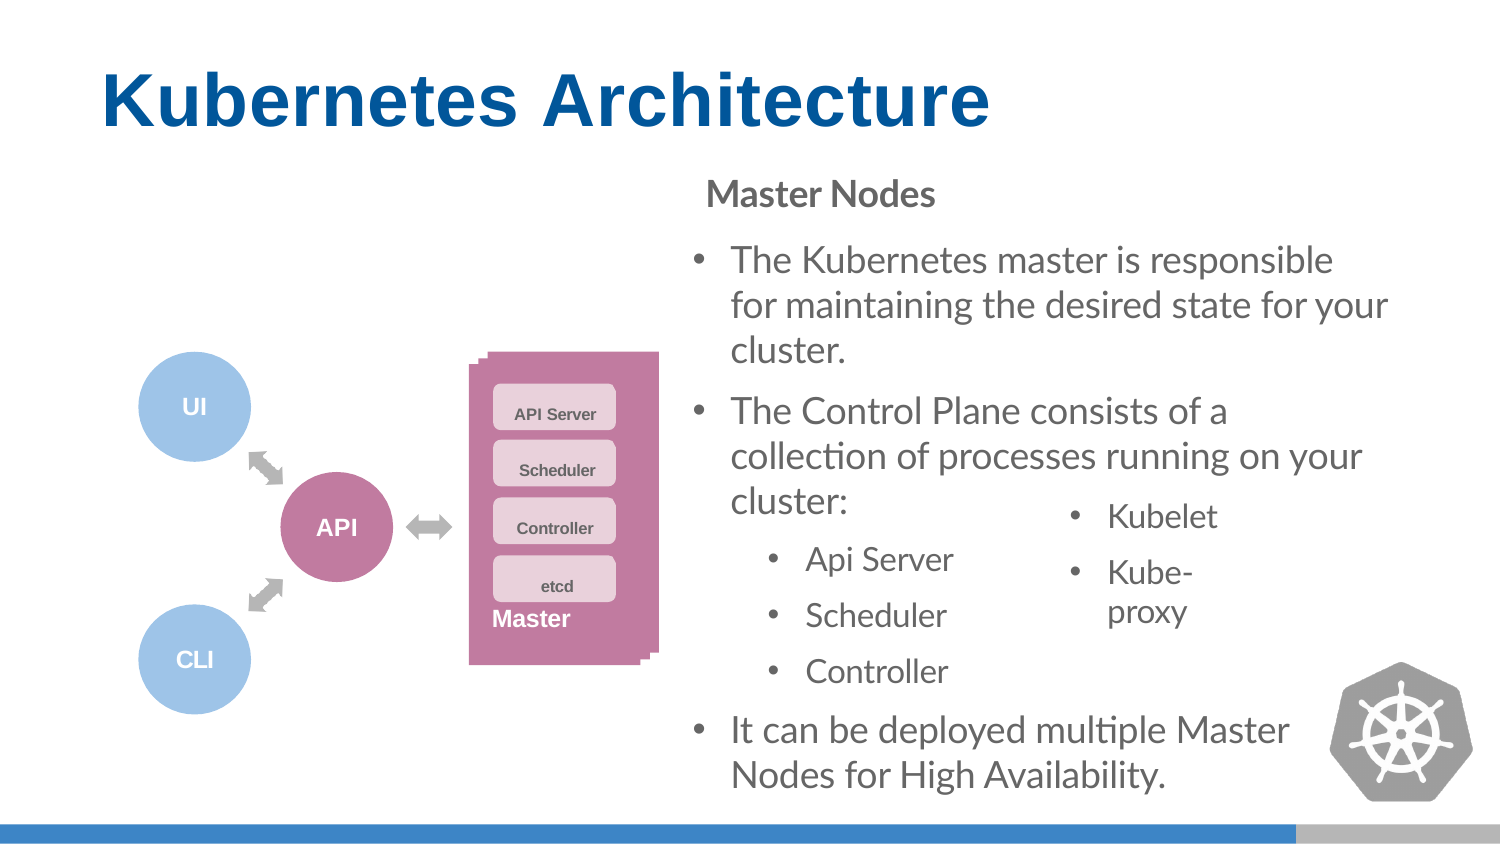

# Kubernetes Architecture
Master Nodes
The Kubernetes master is responsible for maintaining the desired state for your cluster.
The Control Plane consists of a collection of processes running on your cluster:
Api Server
Scheduler
Controller
It can be deployed multiple Master Nodes for High Availability.

API Server  Scheduler
Controller  etcd
Master

UI

Kubelet
Kube-proxy
API

CLI